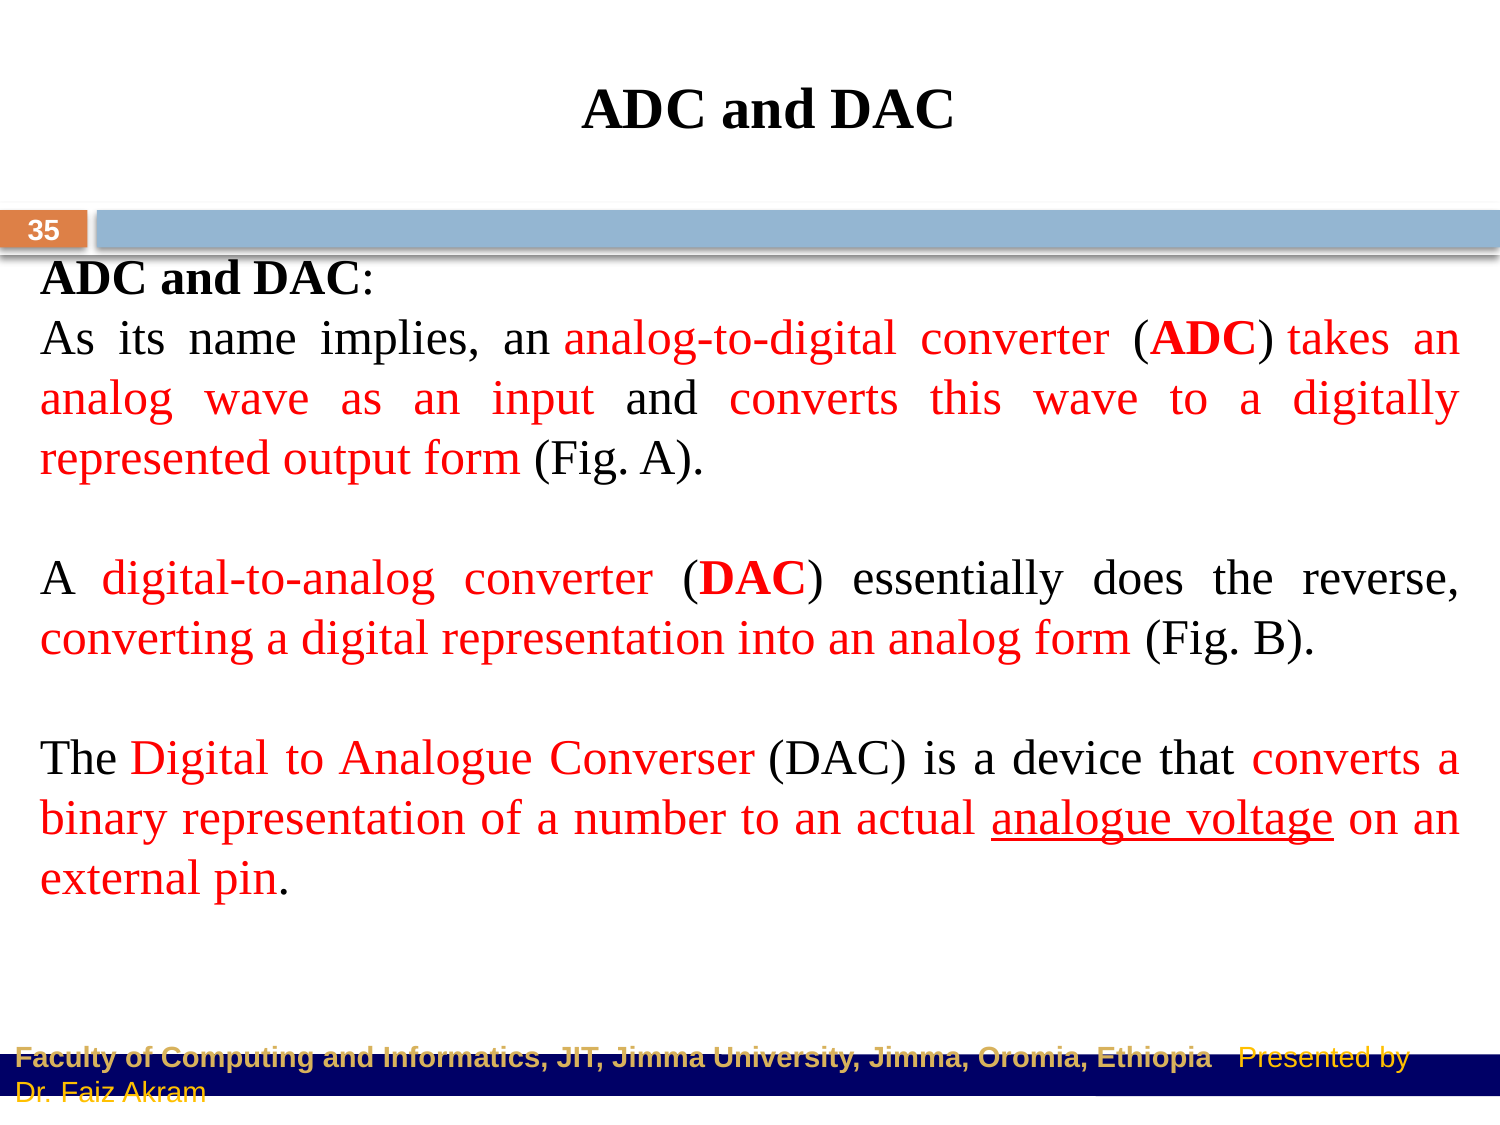

ADC and DAC

ADC and DAC:
As its name implies, an analog-to-digital converter (ADC) takes an analog wave as an input and converts this wave to a digitally represented output form (Fig. A).

A digital-to-analog converter (DAC) essentially does the reverse, converting a digital representation into an analog form (Fig. B).

The Digital to Analogue Converser (DAC) is a device that converts a binary representation of a number to an actual analogue voltage on an external pin.

35
Faculty of Computing and Informatics, JIT, Jimma University, Jimma, Oromia, Ethiopia   Presented by Dr. Faiz Akram